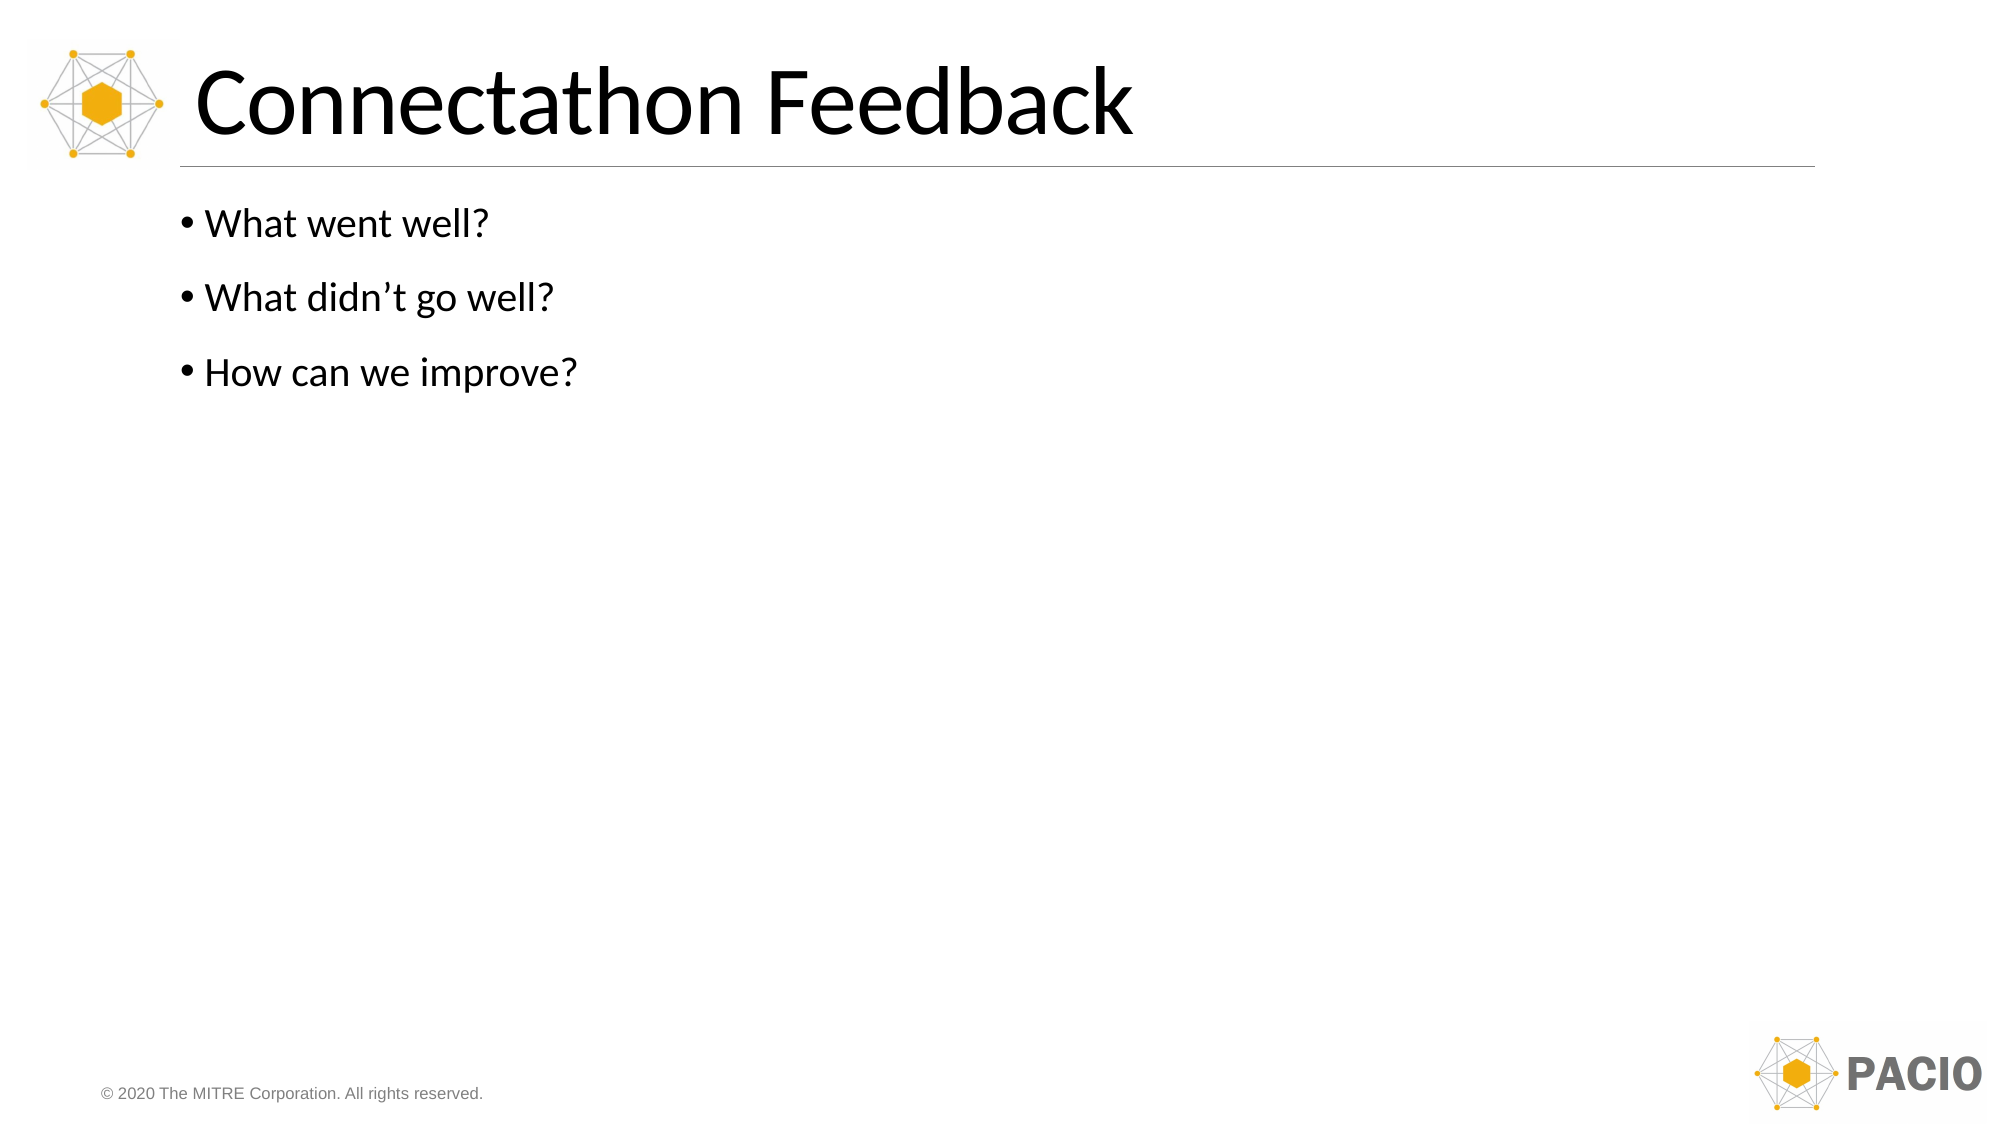

# Connectathon Feedback
 What went well?
 What didn’t go well?
 How can we improve?